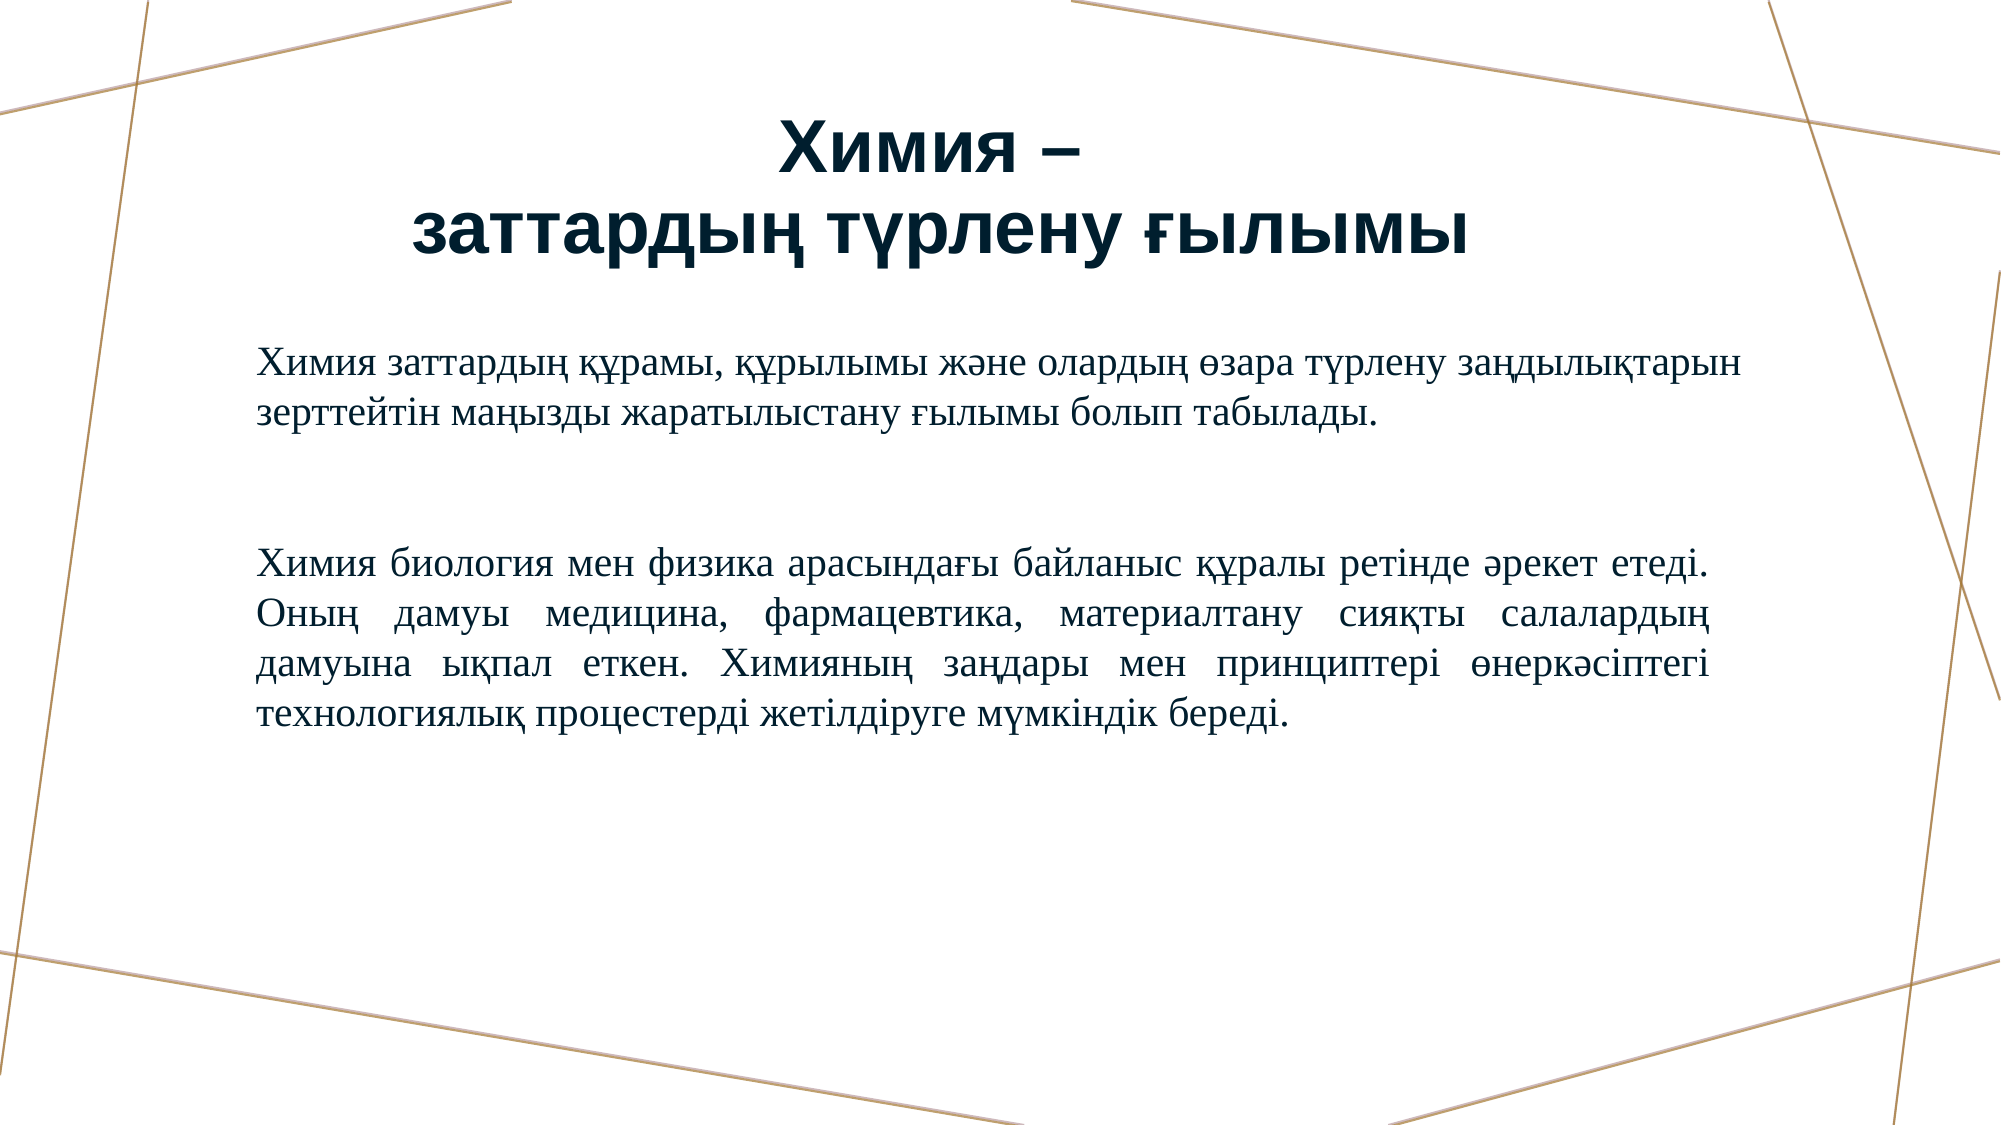

# Химия – заттардың түрлену ғылымы
Химия заттардың құрамы, құрылымы және олардың өзара түрлену заңдылықтарын зерттейтін маңызды жаратылыстану ғылымы болып табылады.
Химия биология мен физика арасындағы байланыс құралы ретінде әрекет етеді. Оның дамуы медицина, фармацевтика, материалтану сияқты салалардың дамуына ықпал еткен. Химияның заңдары мен принциптері өнеркәсіптегі технологиялық процестерді жетілдіруге мүмкіндік береді.